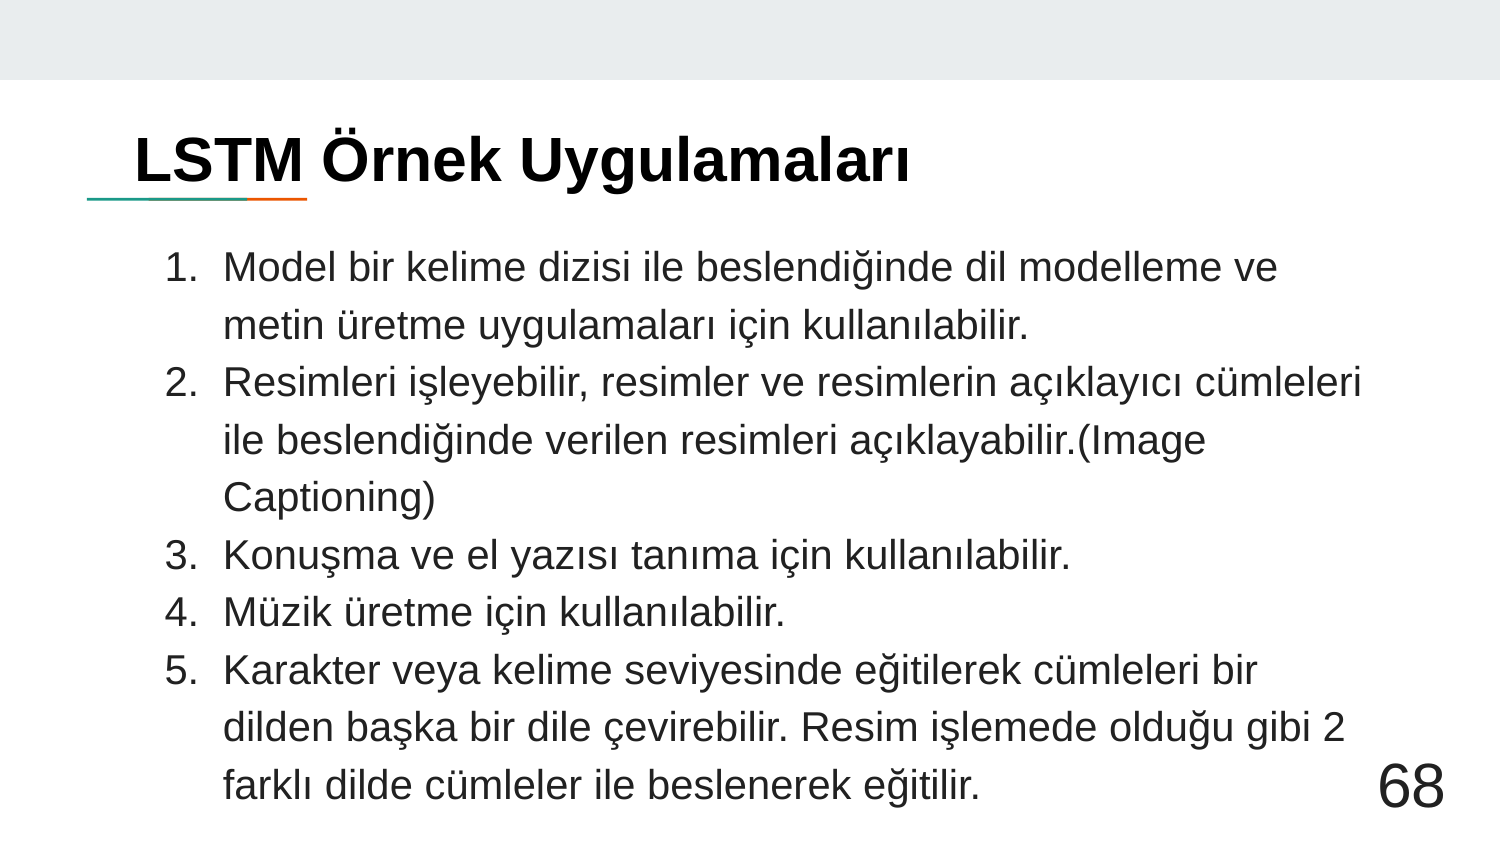

# LSTM Örnek Uygulamaları

Model bir kelime dizisi ile beslendiğinde dil modelleme ve metin üretme uygulamaları için kullanılabilir.
Resimleri işleyebilir, resimler ve resimlerin açıklayıcı cümleleri ile beslendiğinde verilen resimleri açıklayabilir.(Image Captioning)
Konuşma ve el yazısı tanıma için kullanılabilir.
Müzik üretme için kullanılabilir.
Karakter veya kelime seviyesinde eğitilerek cümleleri bir dilden başka bir dile çevirebilir. Resim işlemede olduğu gibi 2 farklı dilde cümleler ile beslenerek eğitilir.

68